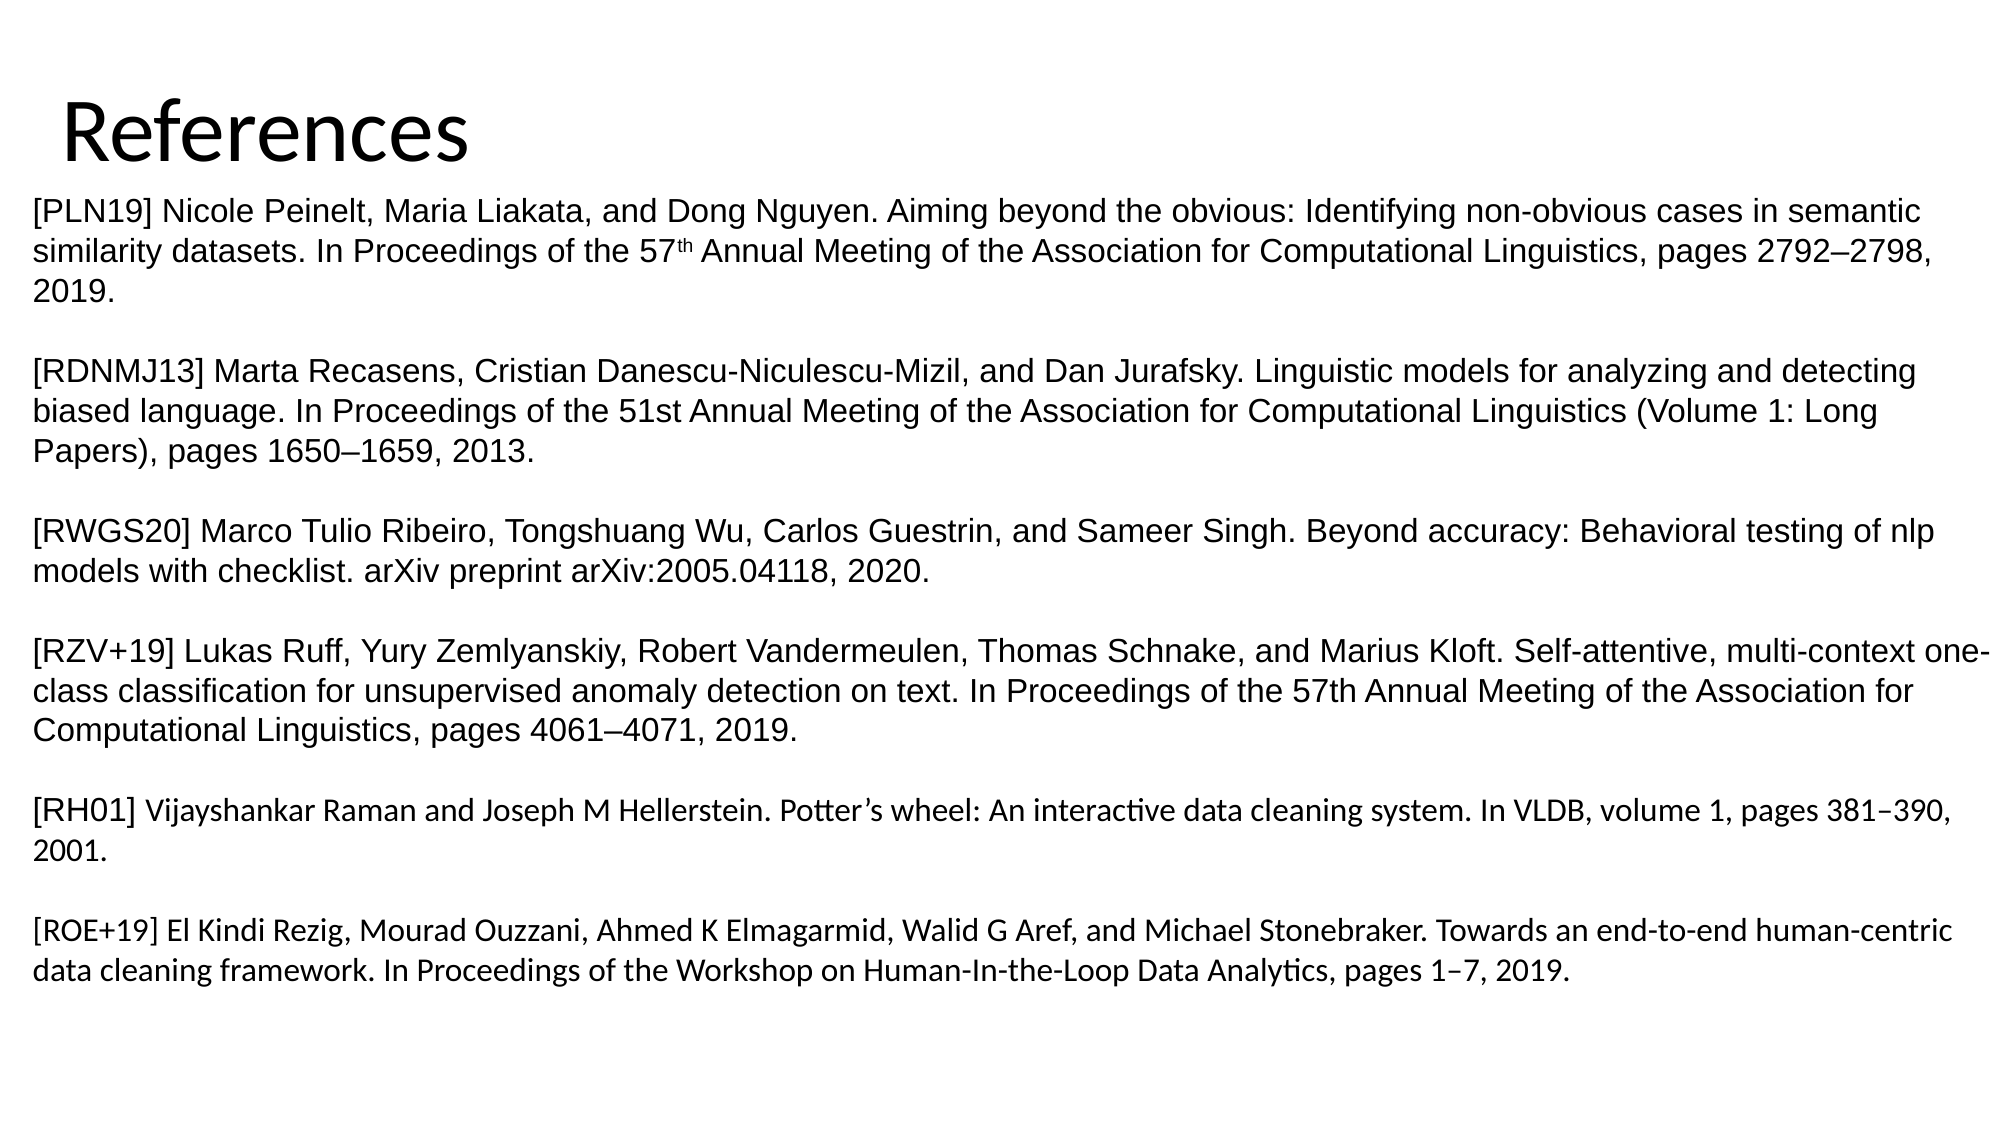

# References
[PLN19] Nicole Peinelt, Maria Liakata, and Dong Nguyen. Aiming beyond the obvious: Identifying non-obvious cases in semantic similarity datasets. In Proceedings of the 57th Annual Meeting of the Association for Computational Linguistics, pages 2792–2798, 2019.

[RDNMJ13] Marta Recasens, Cristian Danescu-Niculescu-Mizil, and Dan Jurafsky. Linguistic models for analyzing and detecting biased language. In Proceedings of the 51st Annual Meeting of the Association for Computational Linguistics (Volume 1: Long Papers), pages 1650–1659, 2013.

[RWGS20] Marco Tulio Ribeiro, Tongshuang Wu, Carlos Guestrin, and Sameer Singh. Beyond accuracy: Behavioral testing of nlp models with checklist. arXiv preprint arXiv:2005.04118, 2020.

[RZV+19] Lukas Ruff, Yury Zemlyanskiy, Robert Vandermeulen, Thomas Schnake, and Marius Kloft. Self-attentive, multi-context one-class classification for unsupervised anomaly detection on text. In Proceedings of the 57th Annual Meeting of the Association for Computational Linguistics, pages 4061–4071, 2019.

[RH01] Vijayshankar Raman and Joseph M Hellerstein. Potter’s wheel: An interactive data cleaning system. In VLDB, volume 1, pages 381–390, 2001.
[ROE+19] El Kindi Rezig, Mourad Ouzzani, Ahmed K Elmagarmid, Walid G Aref, and Michael Stonebraker. Towards an end-to-end human-centric data cleaning framework. In Proceedings of the Workshop on Human-In-the-Loop Data Analytics, pages 1–7, 2019.